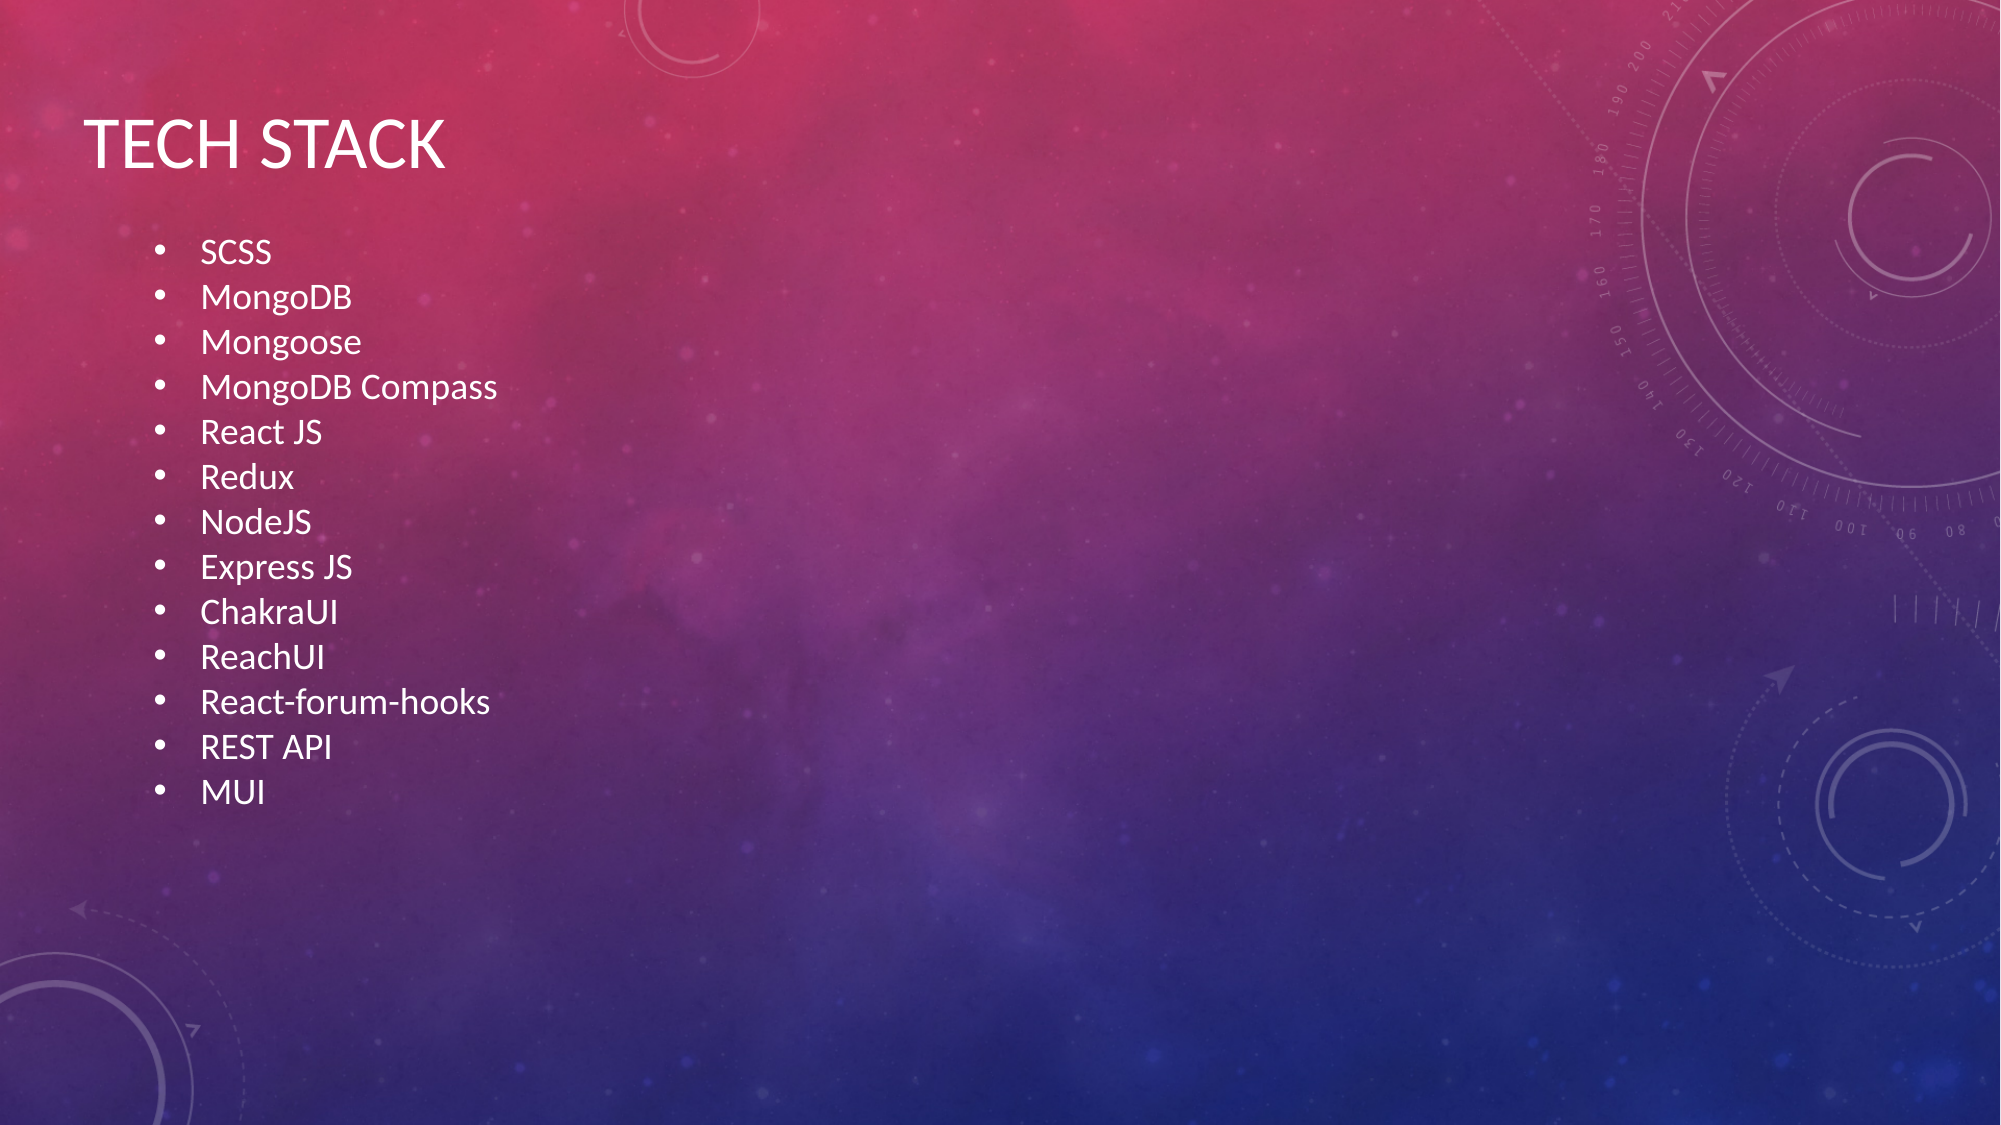

# TECH STACK
SCSS
MongoDB
Mongoose
MongoDB Compass
React JS
Redux
NodeJS
Express JS
ChakraUI
ReachUI
React-forum-hooks
REST API
MUI